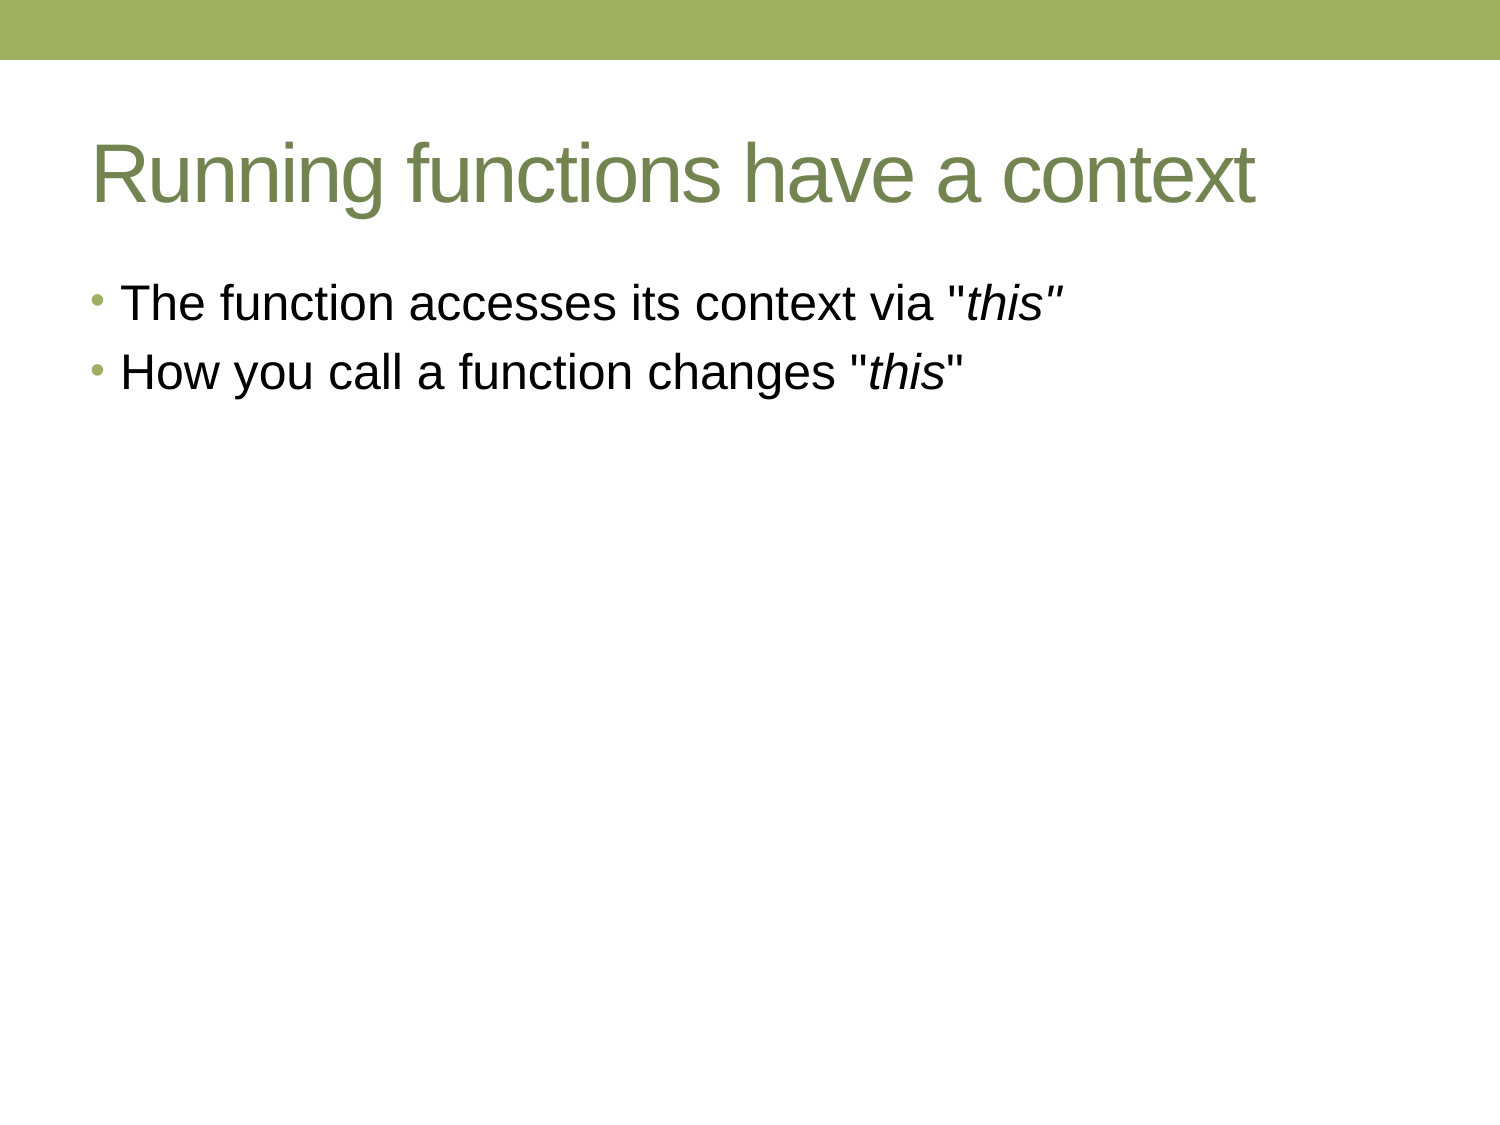

# Running functions have a context
The function accesses its context via "this"
How you call a function changes "this"